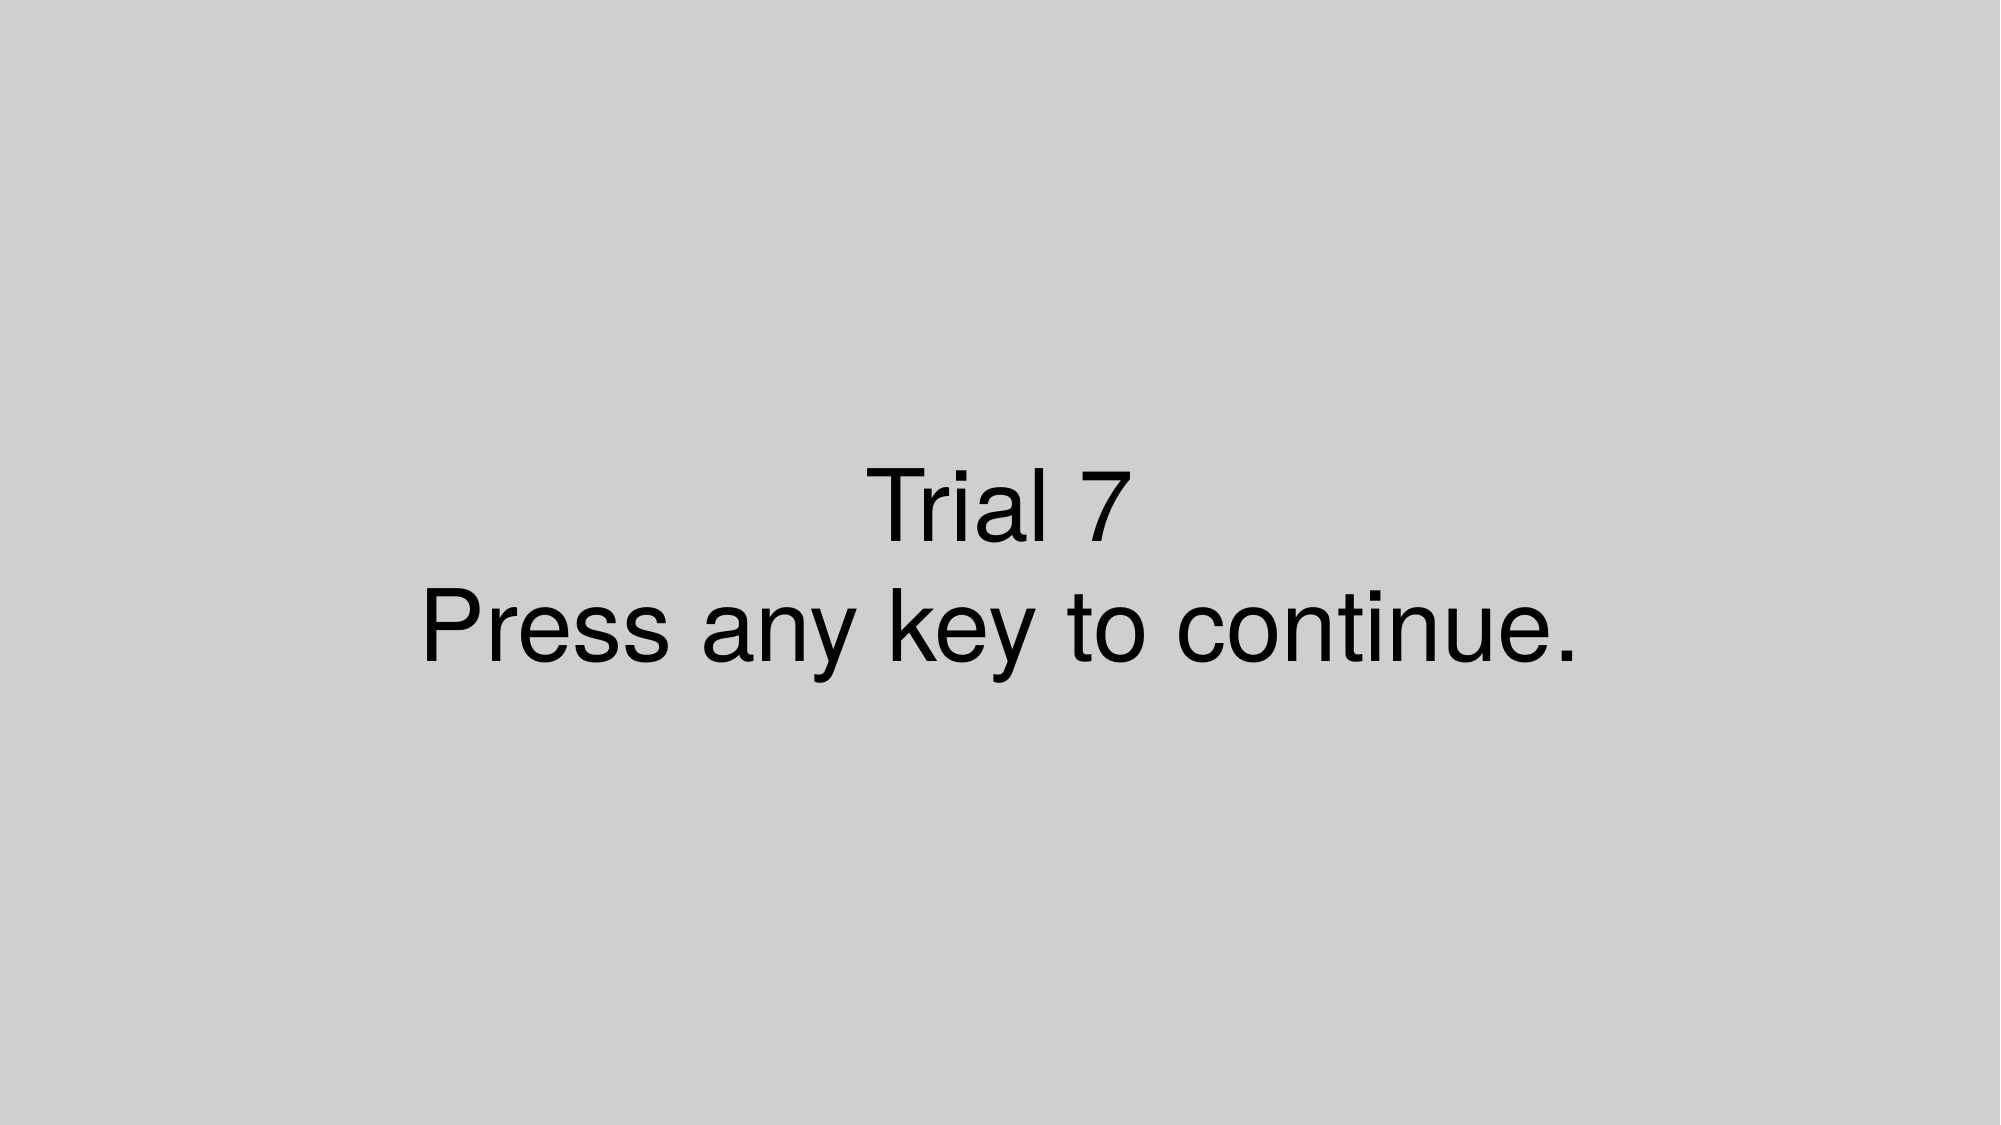

Trial 7
Press any key to continue.